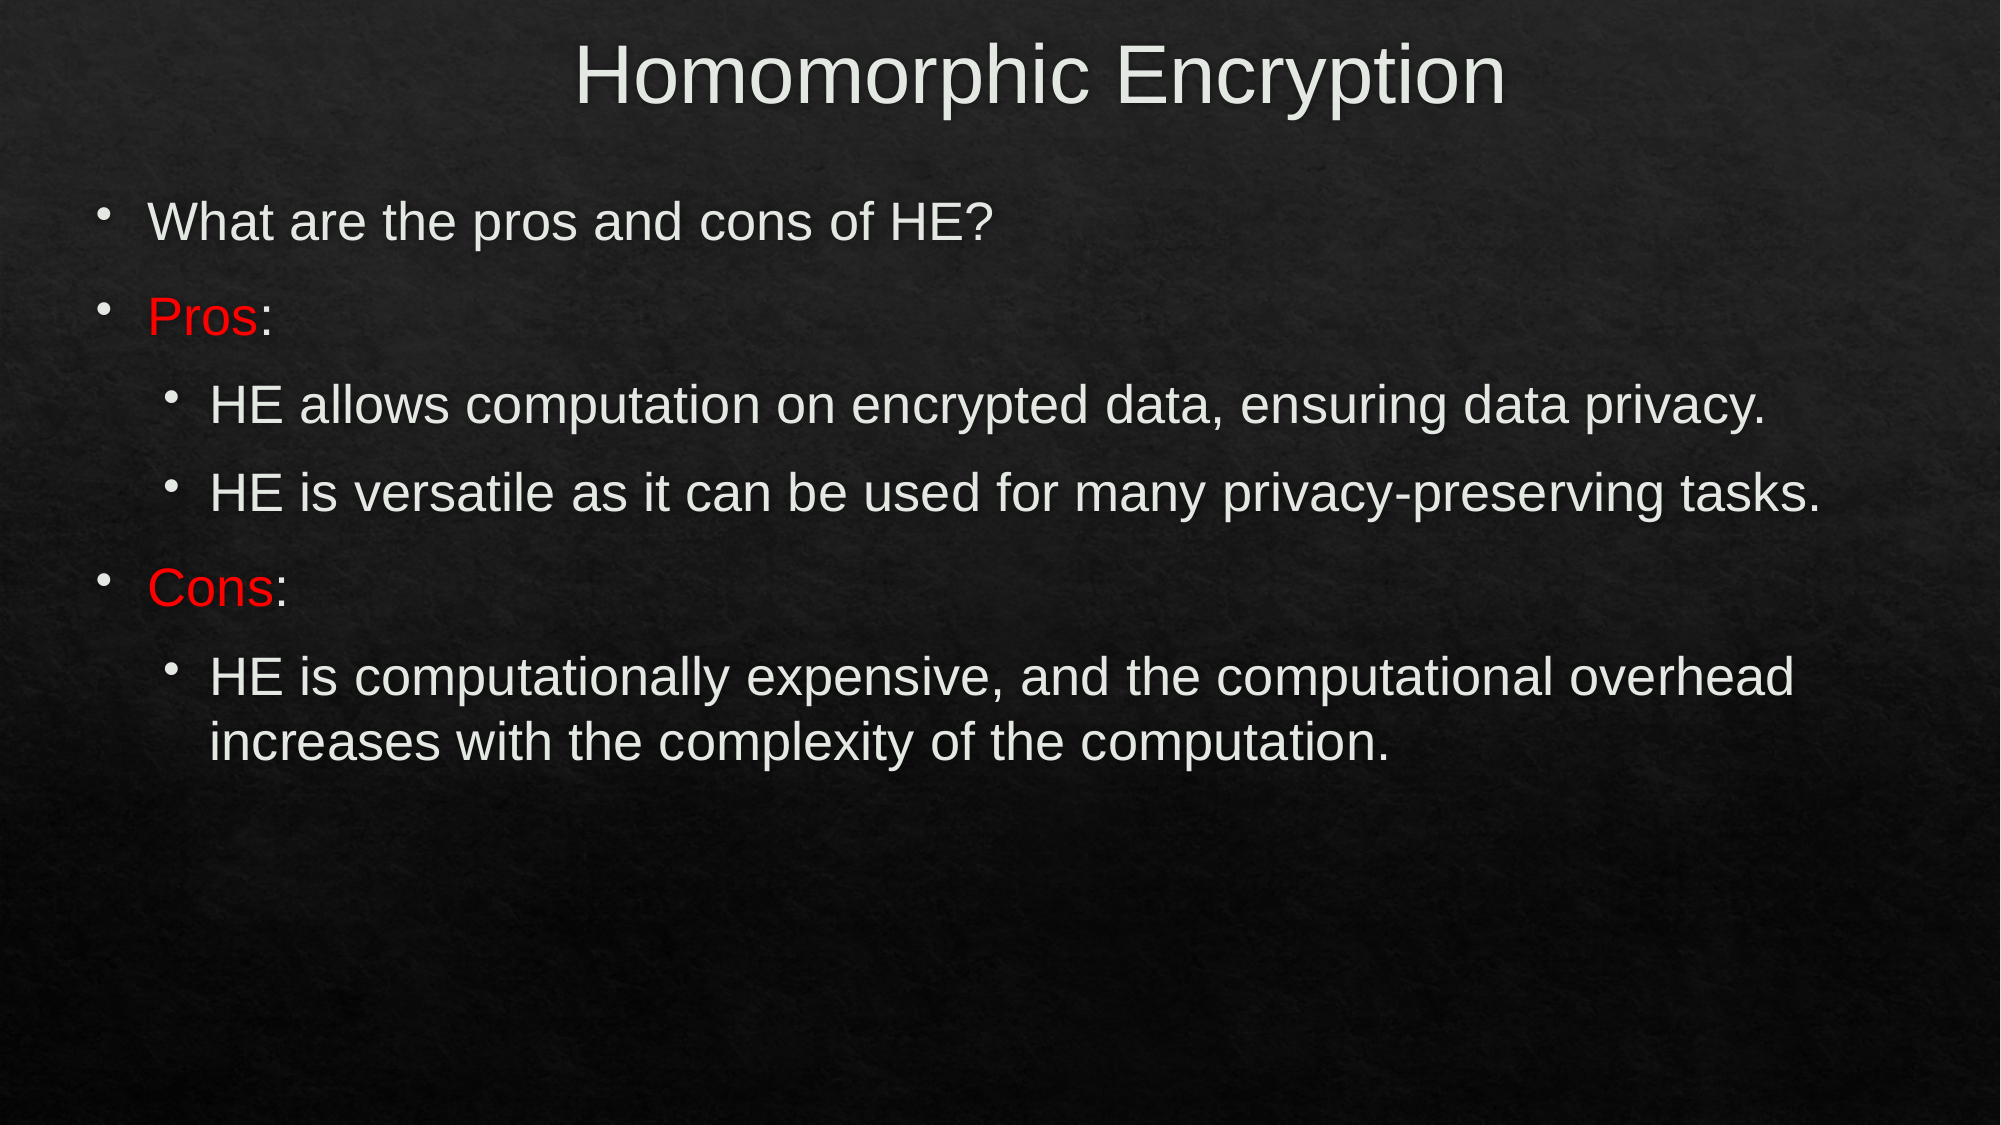

# Homomorphic Encryption
What are the pros and cons of HE?
Pros:
HE allows computation on encrypted data, ensuring data privacy.
HE is versatile as it can be used for many privacy-preserving tasks.
Cons:
HE is computationally expensive, and the computational overhead increases with the complexity of the computation.